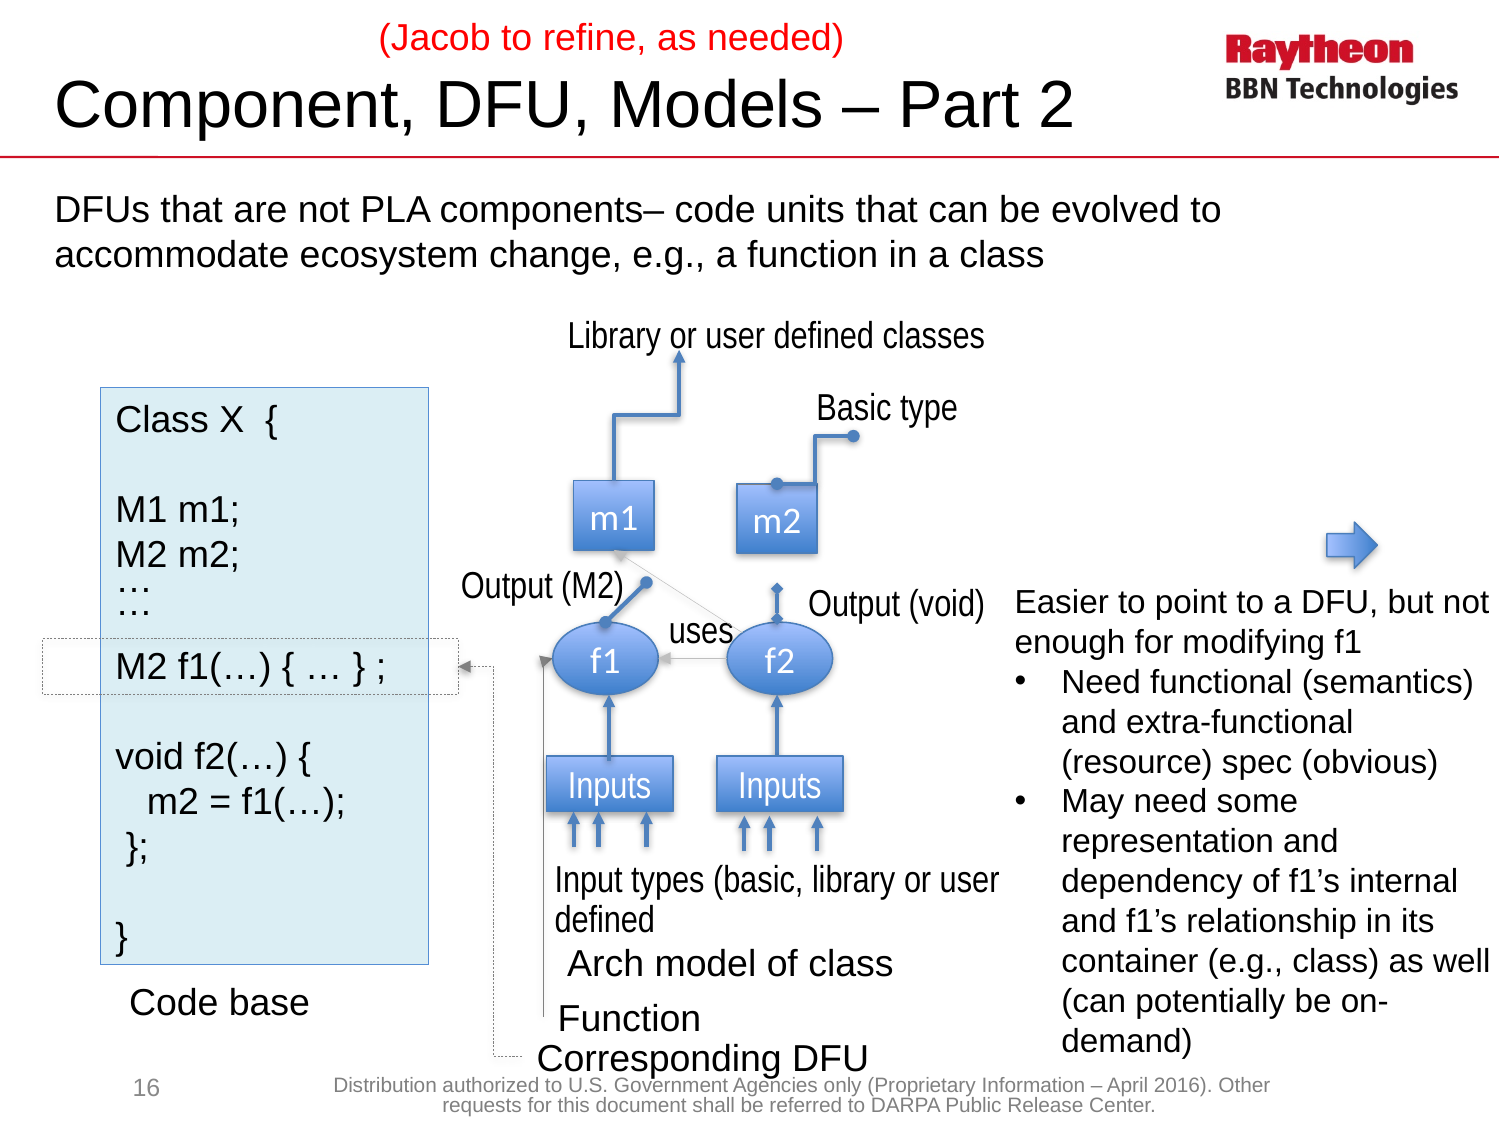

(Jacob to refine, as needed)
# Component, DFU, Models – Part 2
DFUs that are not PLA components– code units that can be evolved to accommodate ecosystem change, e.g., a function in a class
Library or user defined classes
Basic type
m1
m2
uses
f2
f1
Inputs
Inputs
Input types (basic, library or user defined
Output (M2)
Output (void)
Class X  {

M1 m1;
M2 m2;
…
…

M2 f1(…) { … } ;

void f2(…) {
   m2 = f1(…);
 };

}

Easier to point to a DFU, but not enough for modifying f1
Need functional (semantics) and extra-functional (resource) spec (obvious)
May need some representation and dependency of f1’s internal and f1’s relationship in its container (e.g., class) as well (can potentially be on-demand)

Arch model of class
Code base
Function
Corresponding DFU
16